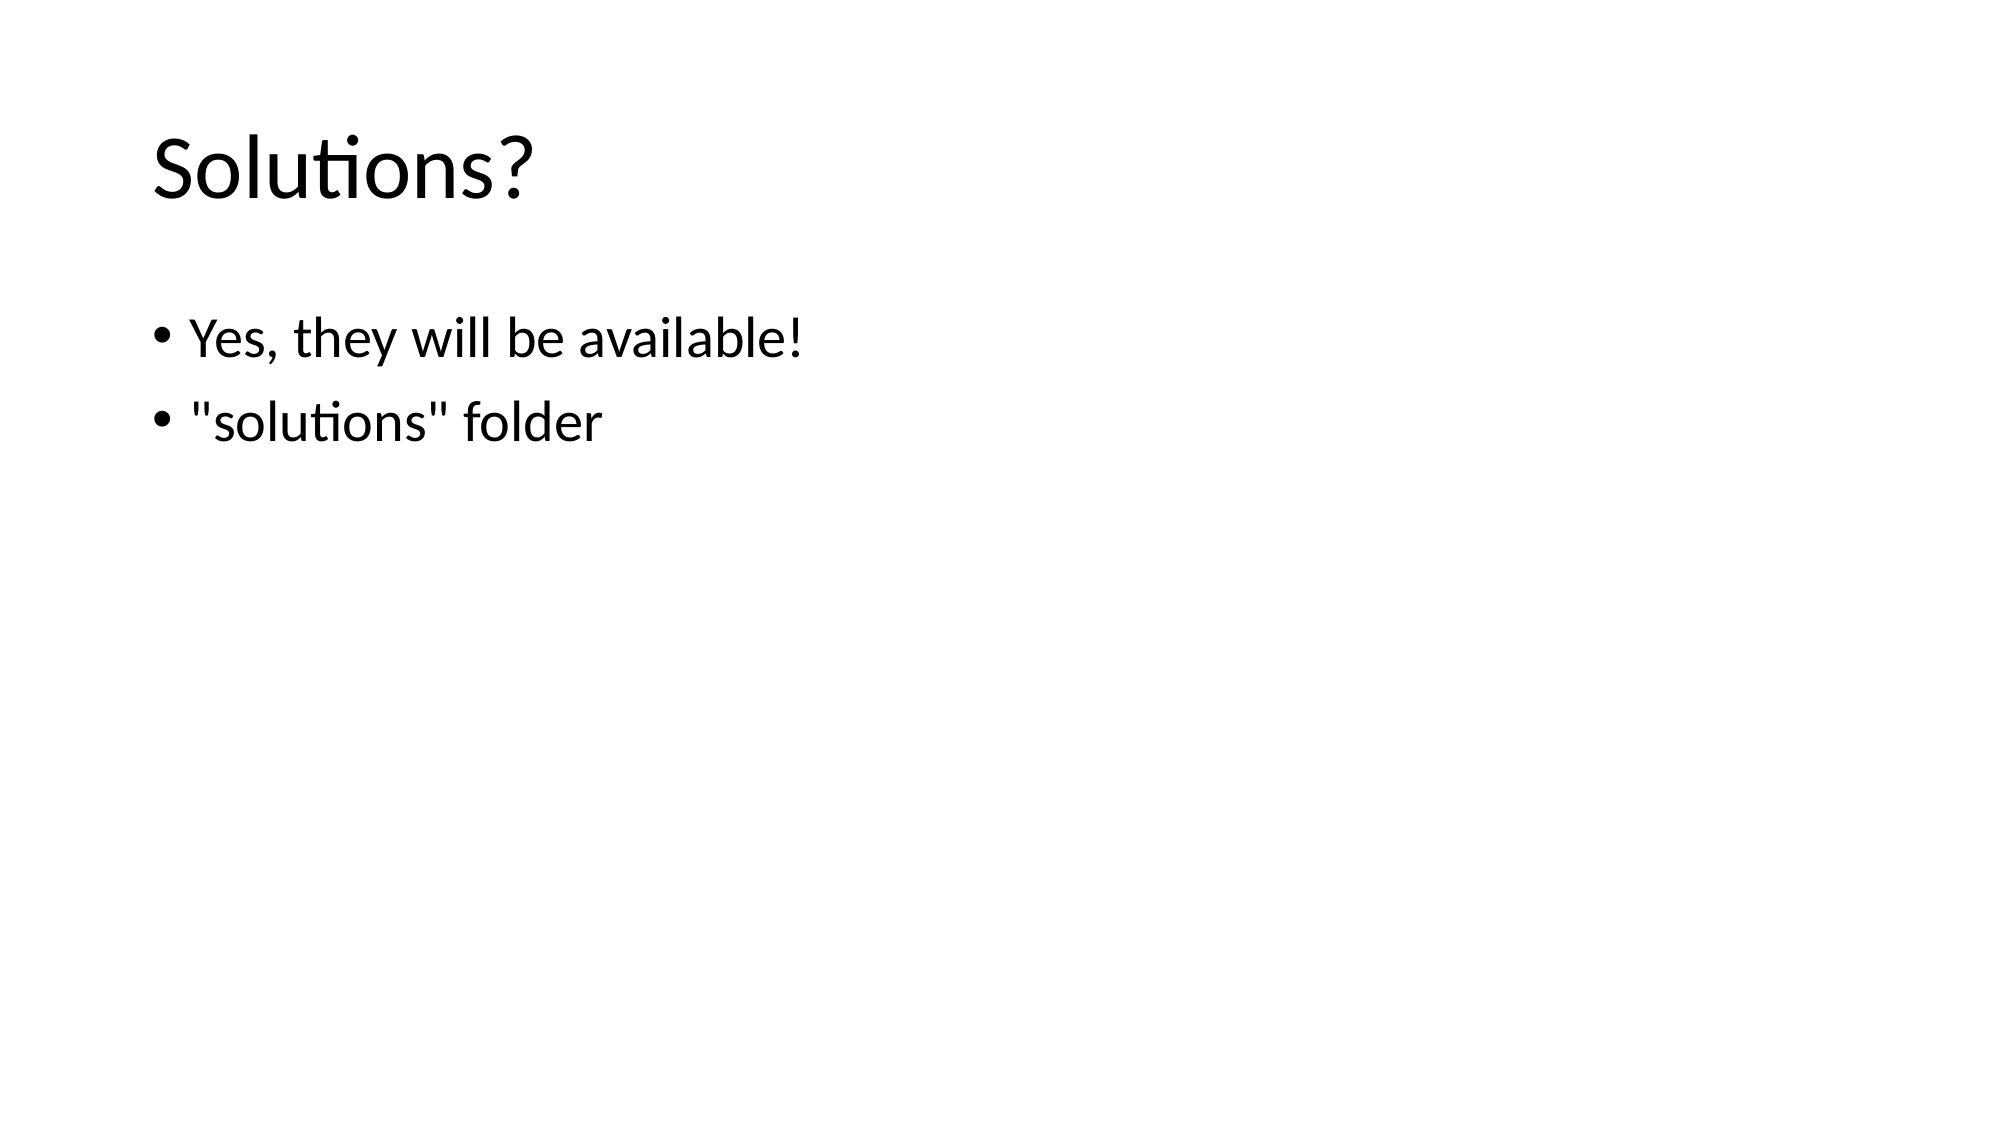

# Solutions?
Yes, they will be available!
"solutions" folder